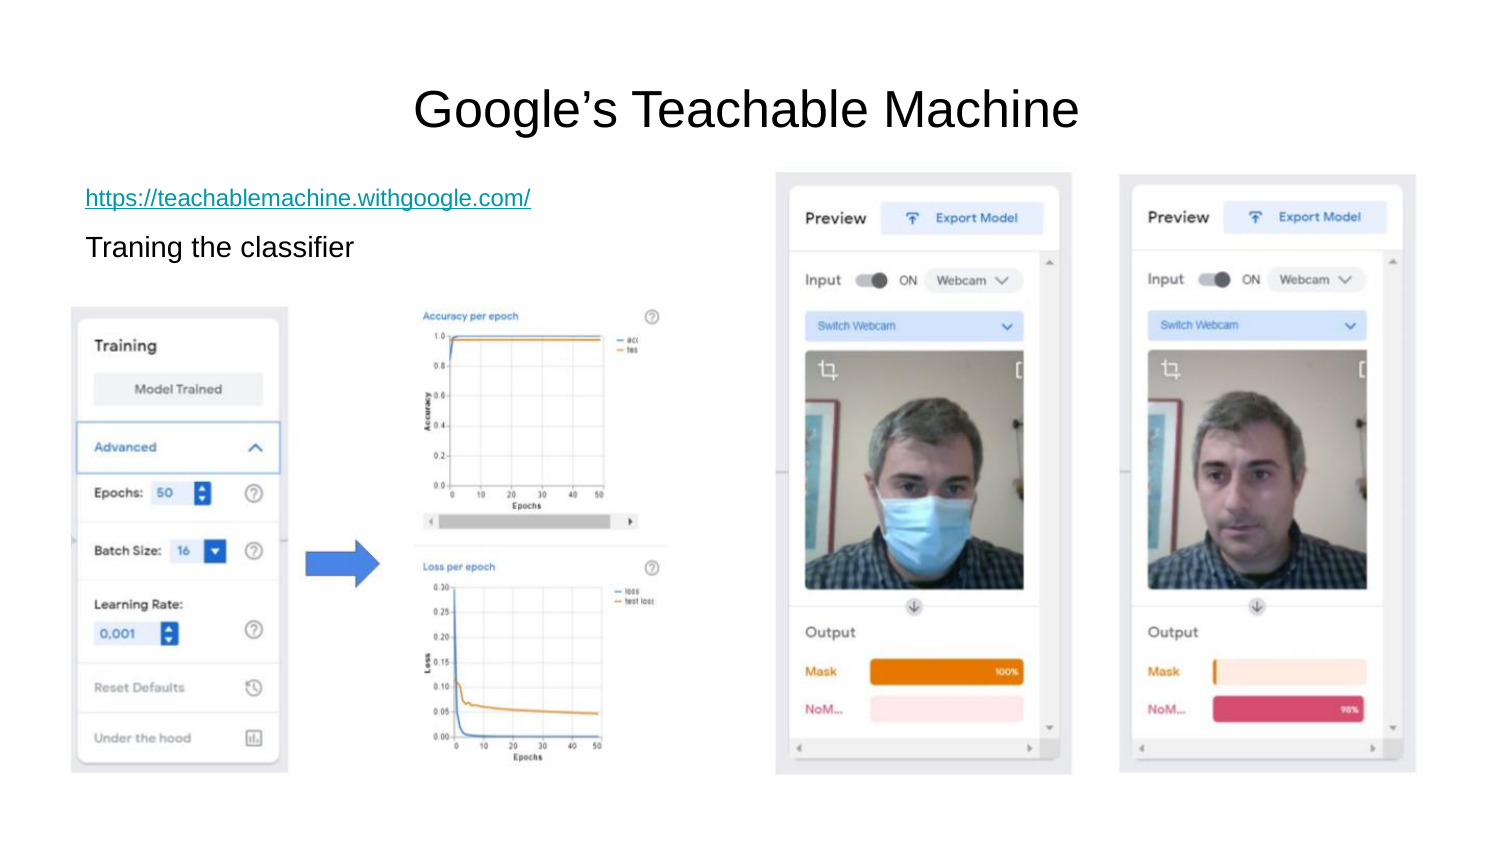

Google’s Teachable Machine
https://teachablemachine.withgoogle.com/
Traning the classifier